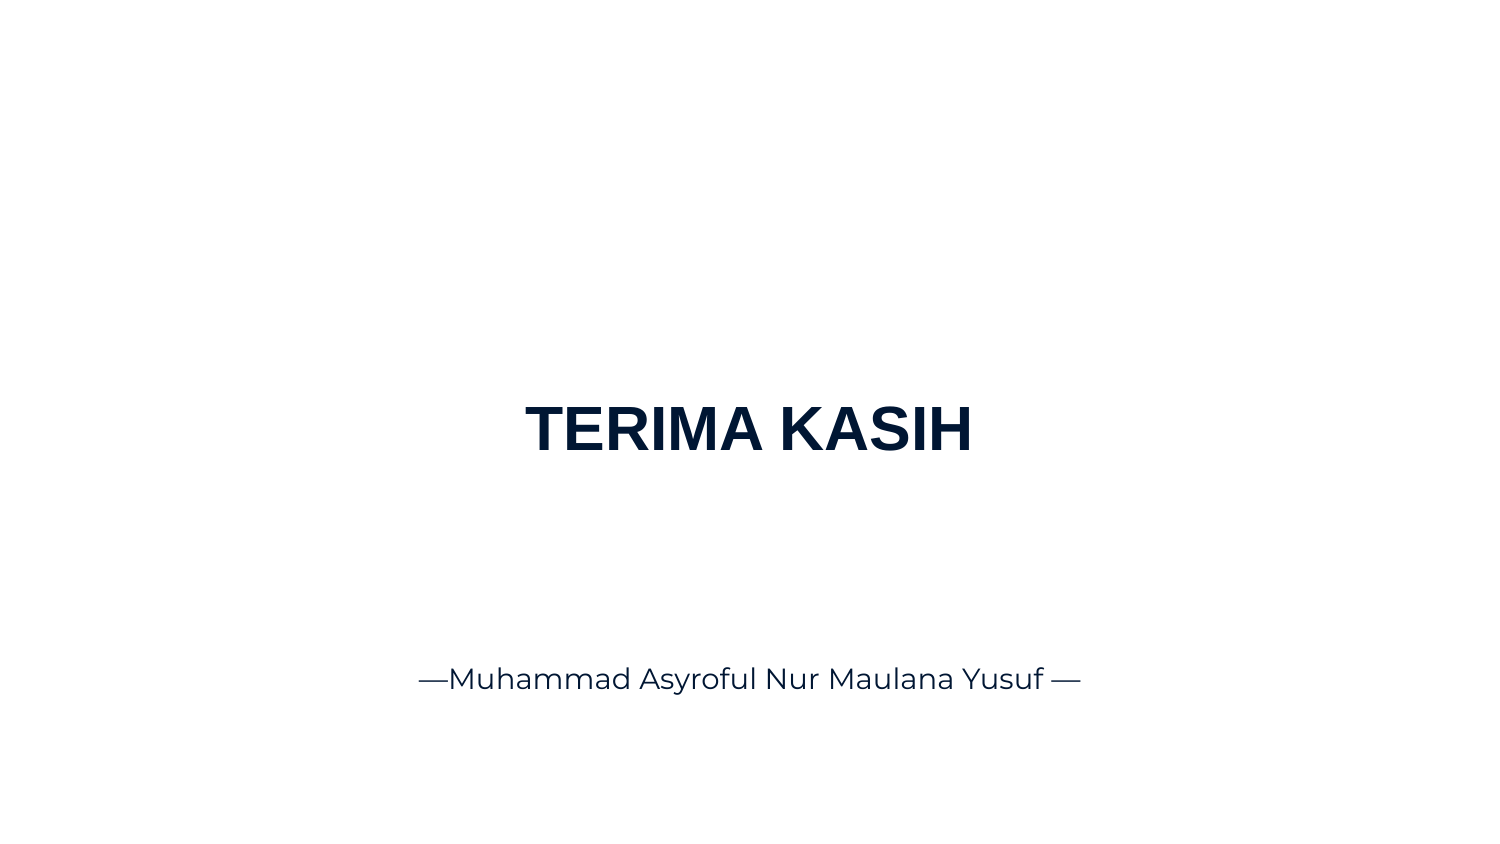

# TERIMA KASIH
—Muhammad Asyroful Nur Maulana Yusuf —